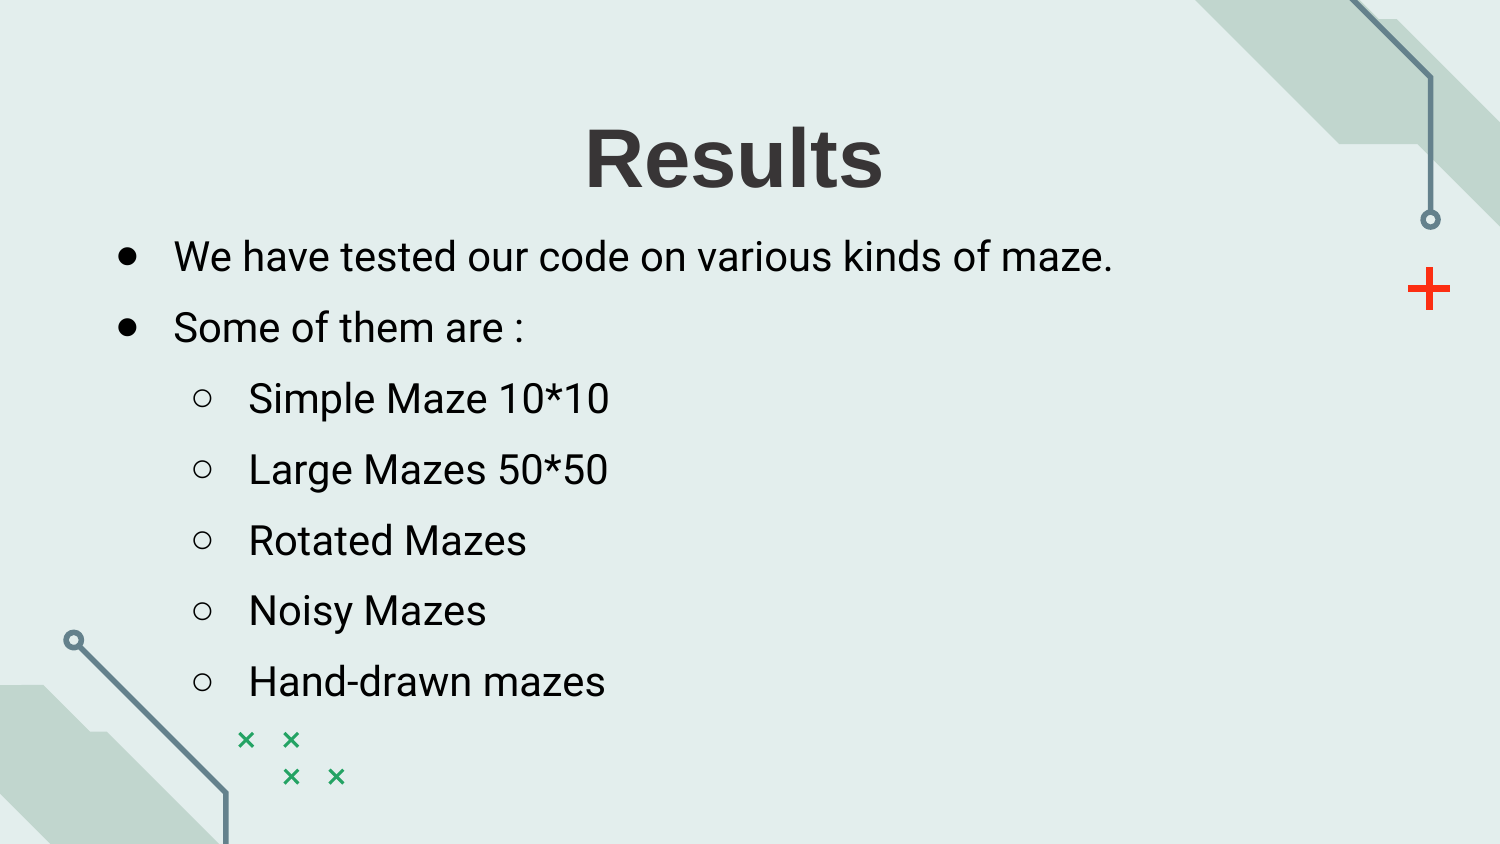

Results
We have tested our code on various kinds of maze.
Some of them are :
Simple Maze 10*10
Large Mazes 50*50
Rotated Mazes
Noisy Mazes
Hand-drawn mazes